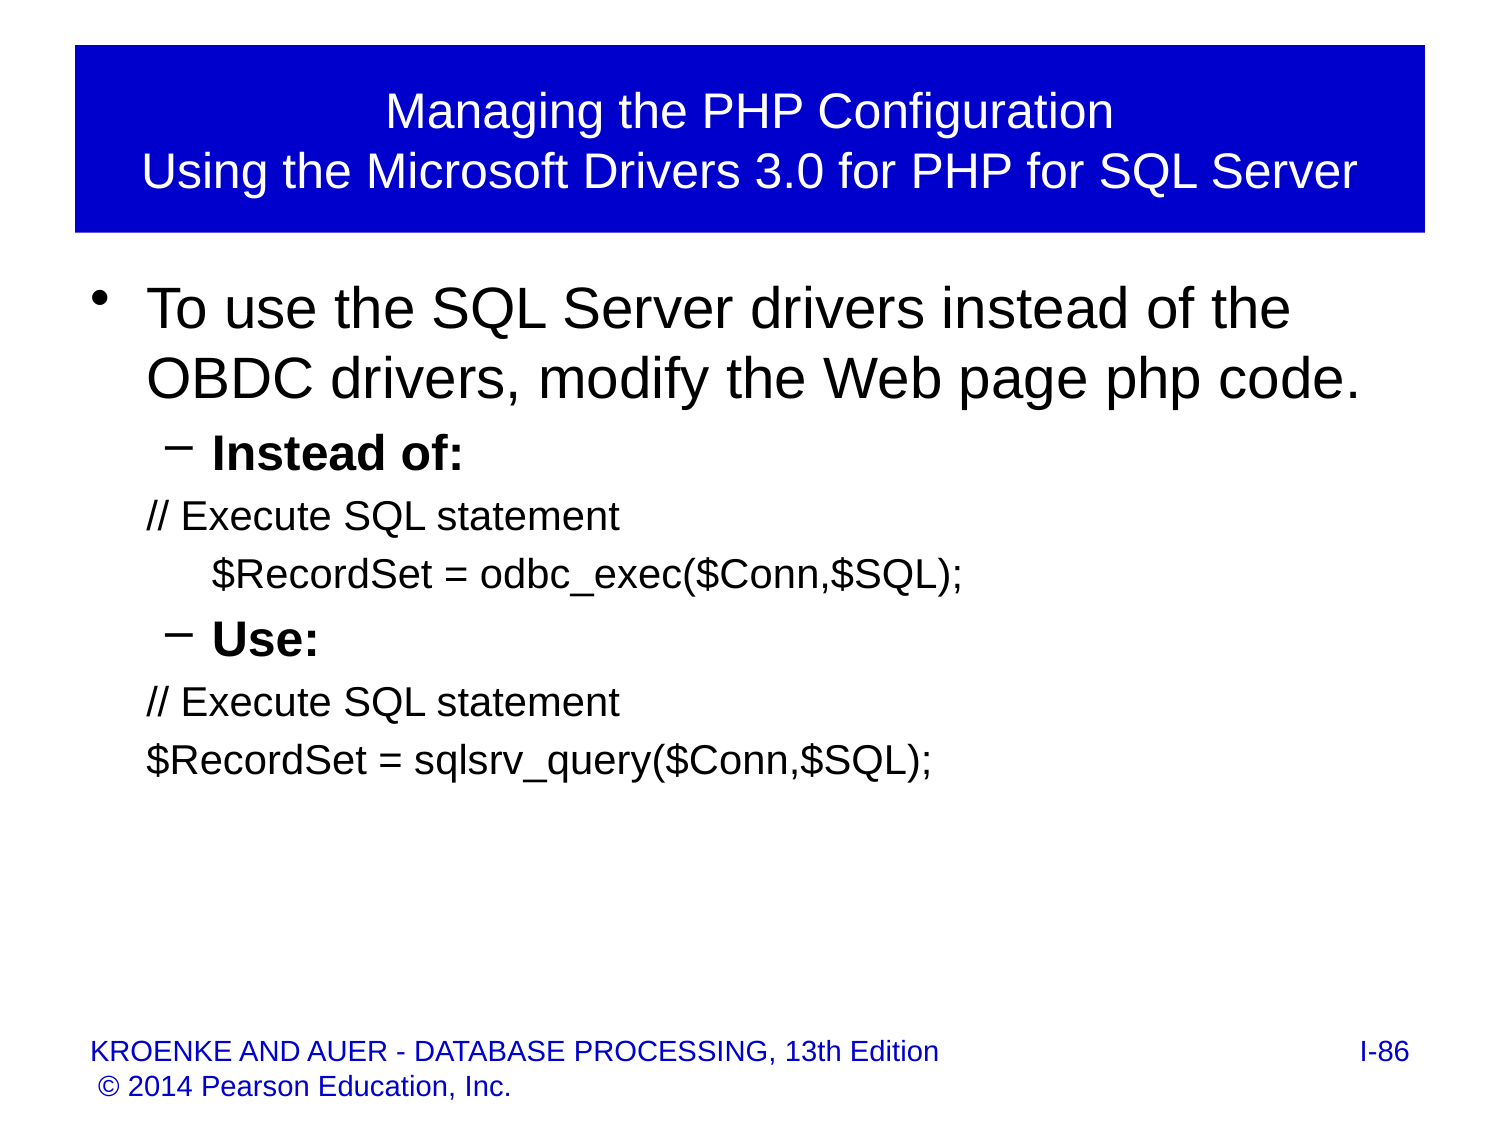

# Managing the PHP Configuration Using the Microsoft Drivers 3.0 for PHP for SQL Server
To use the SQL Server drivers instead of the OBDC drivers, modify the Web page php code.
Instead of:
	// Execute SQL statement
	$RecordSet = odbc_exec($Conn,$SQL);
Use:
	// Execute SQL statement
	$RecordSet = sqlsrv_query($Conn,$SQL);
I-86
KROENKE AND AUER - DATABASE PROCESSING, 13th Edition  © 2014 Pearson Education, Inc.